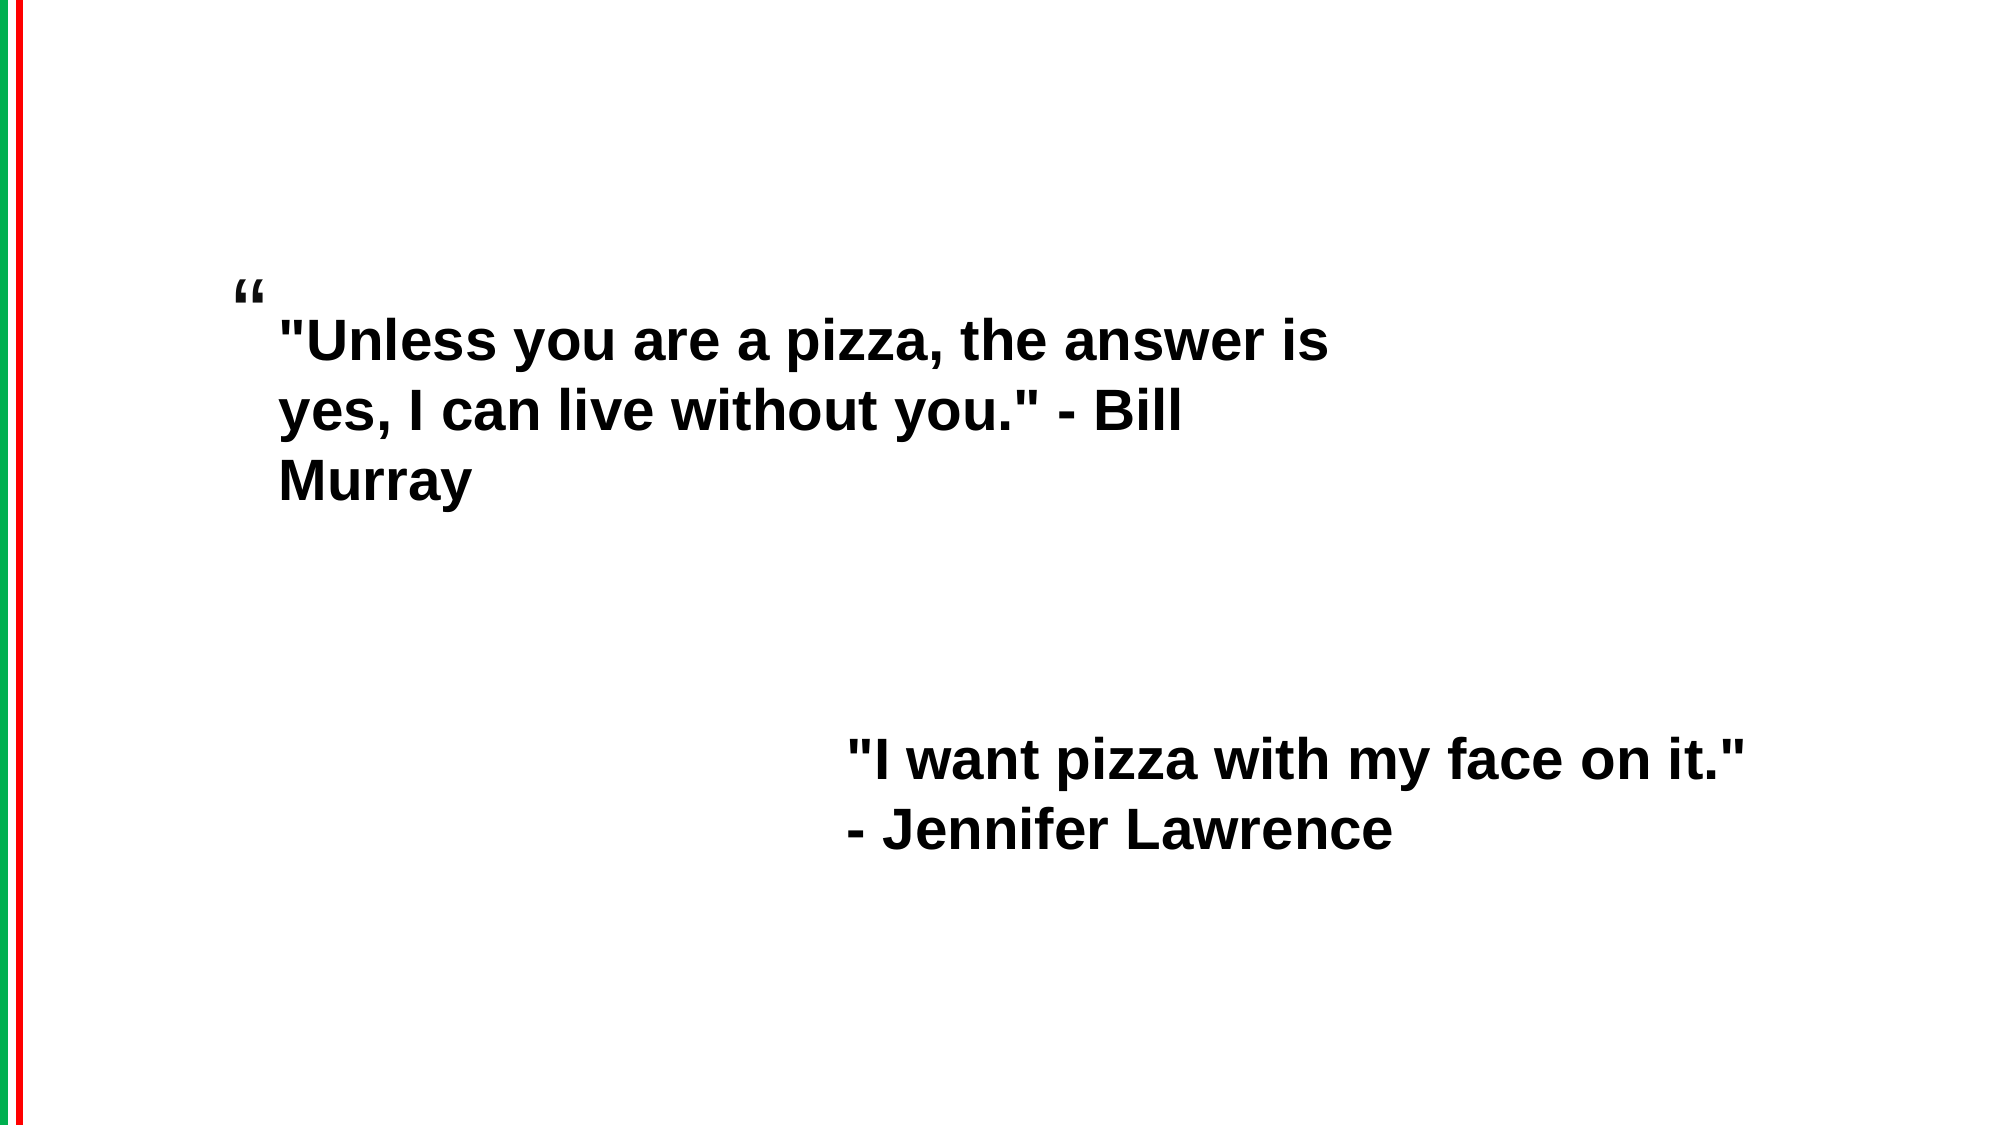

“
"Unless you are a pizza, the answer is yes, I can live without you." - Bill Murray
"I want pizza with my face on it."
- Jennifer Lawrence